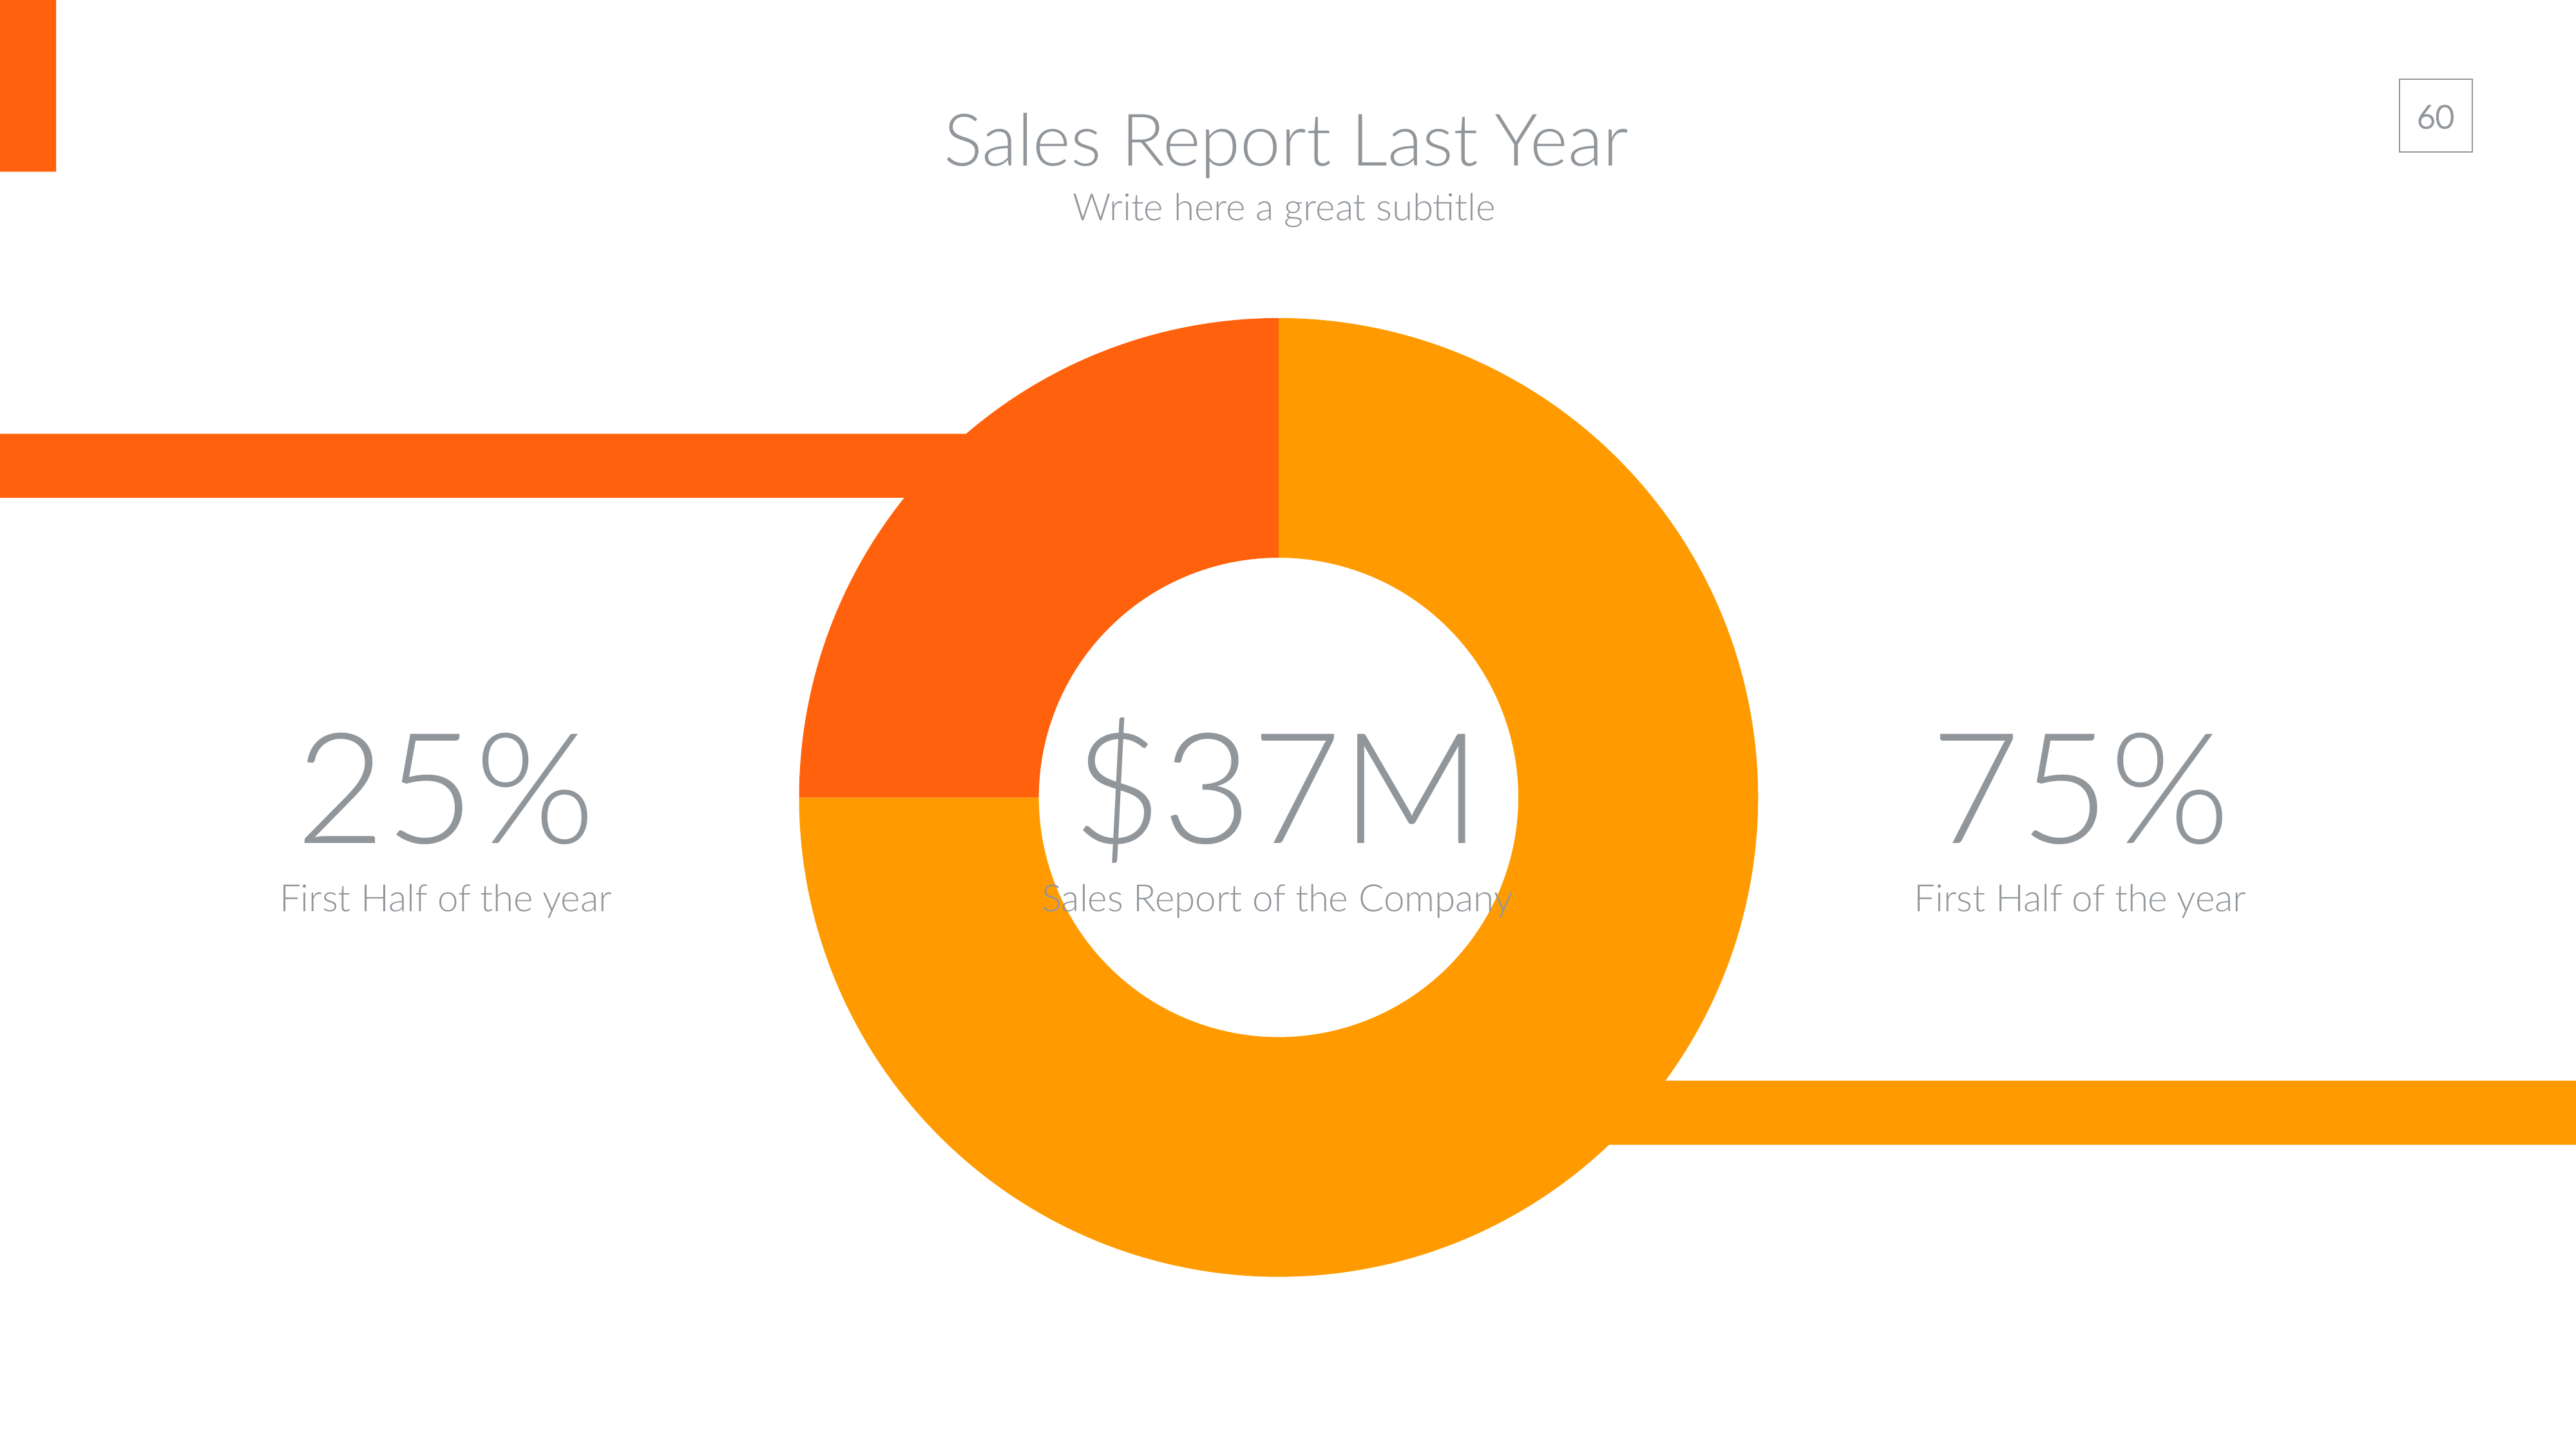

Sales Report Last Year
Write here a great subtitle

### Chart

| Category | Sales |
|---|---|
| Untapped Market | 0.75 |
| Addressed Market | 0.25 |
25%
First Half of the year
$37M
Sales Report of the Company
75%
First Half of the year